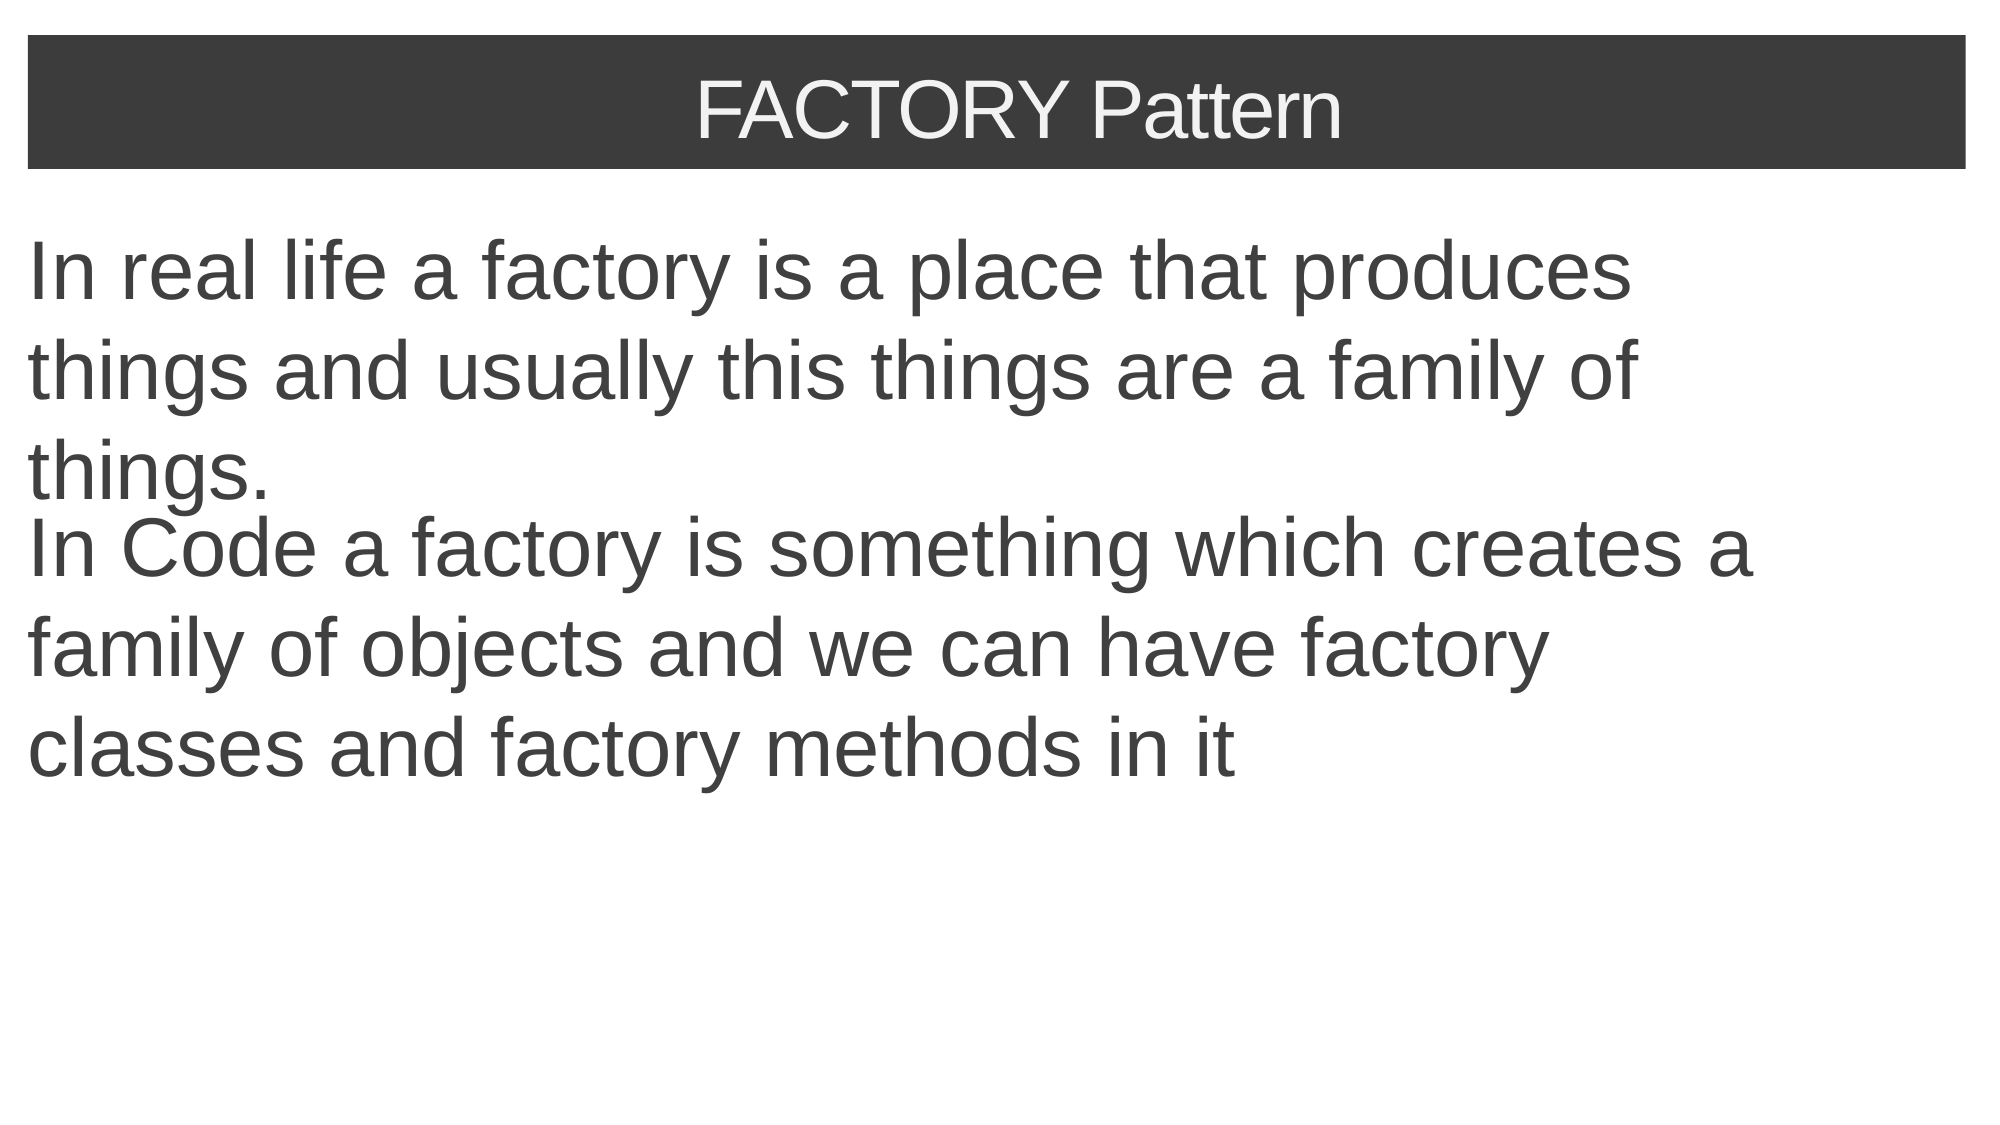

FACTORY Pattern
In real life a factory is a place that produces things and usually this things are a family of things.
In Code a factory is something which creates a family of objects and we can have factory classes and factory methods in it